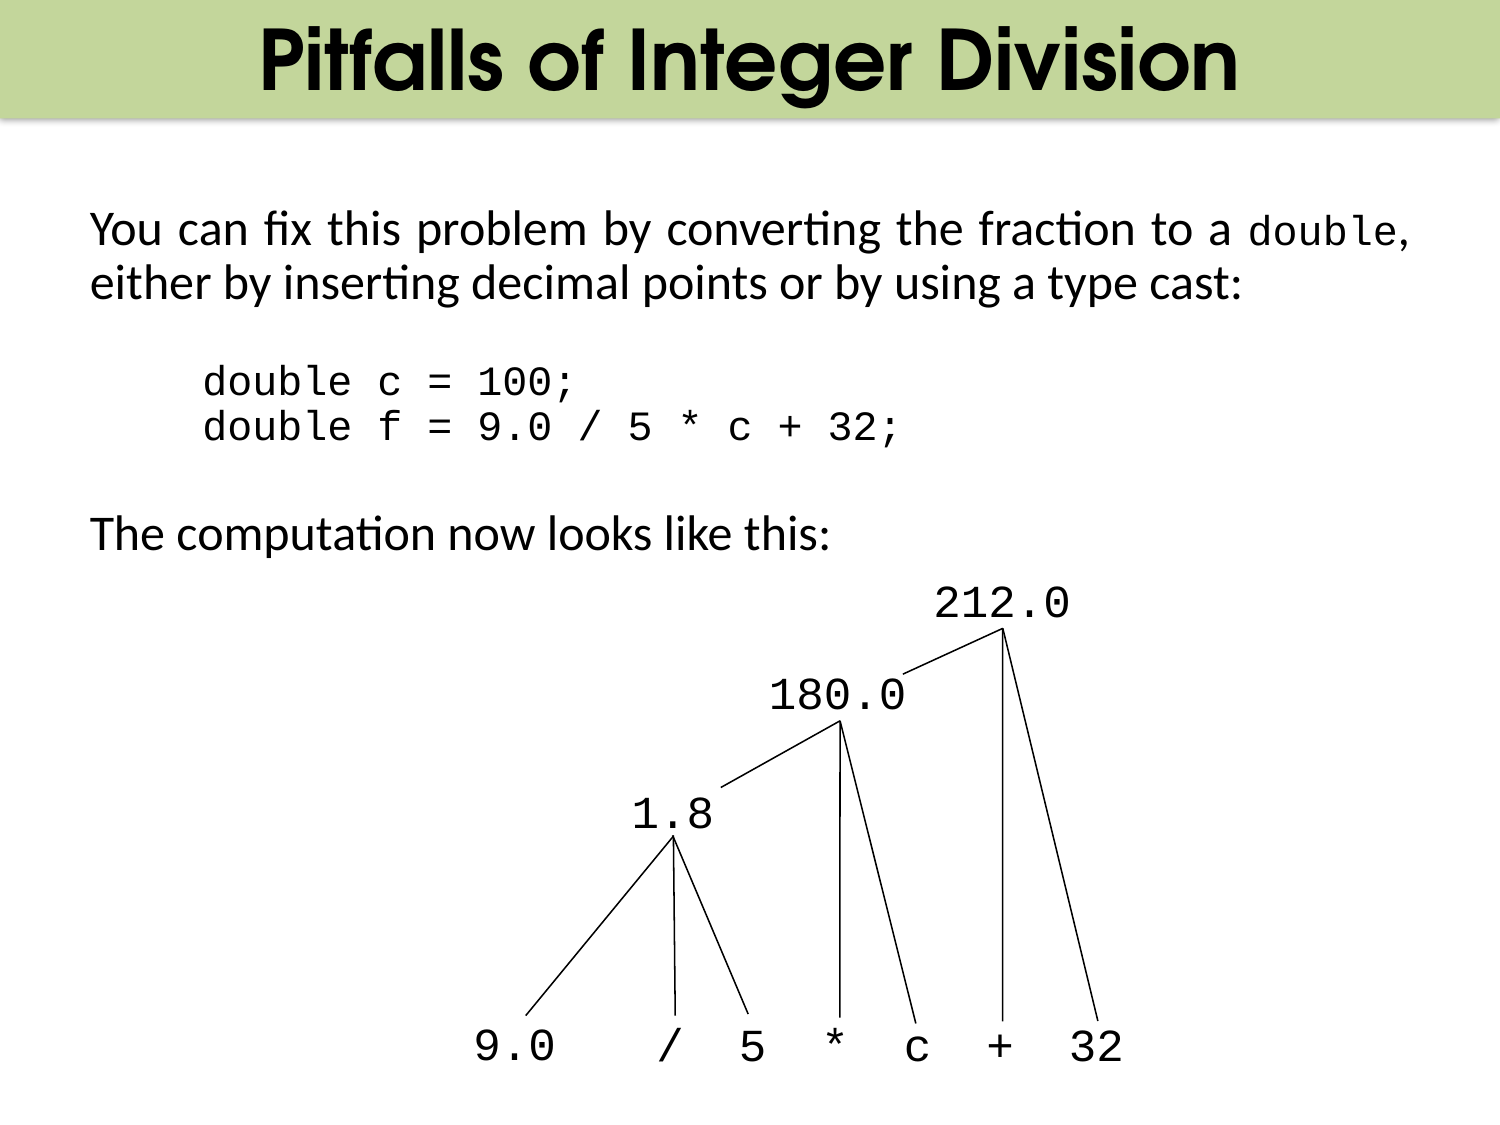

Pitfalls of Integer Division

You can fix this problem by converting the fraction to a double, either by inserting decimal points or by using a type cast:
double c = 100;
double f = 9.0 / 5 * c + 32;
The computation now looks like this:
212.0

180.0

1.8

9.0
            /  5  *  c  +  32